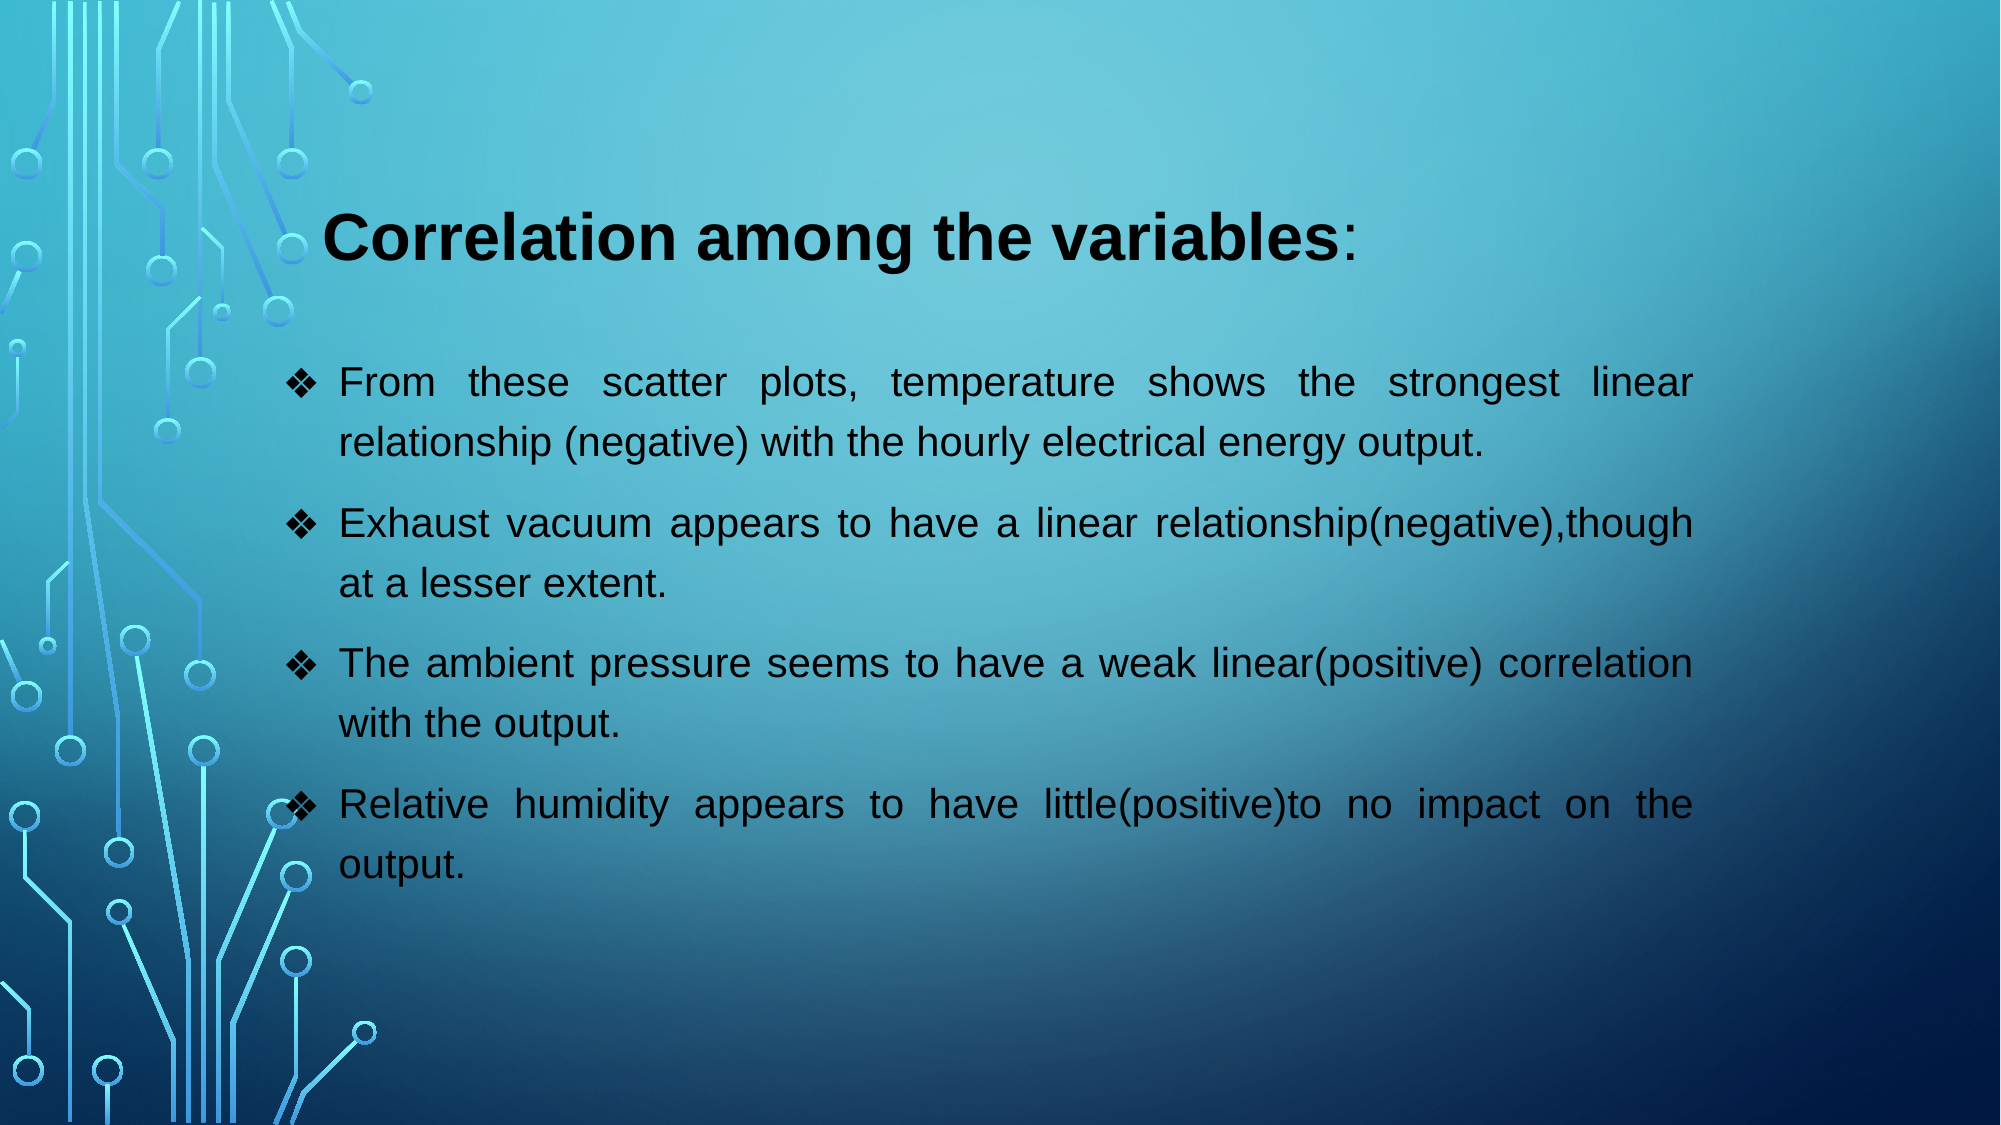

# Correlation among the variables:
From these scatter plots, temperature shows the strongest linear relationship (negative) with the hourly electrical energy output.
Exhaust vacuum appears to have a linear relationship(negative),though at a lesser extent.
The ambient pressure seems to have a weak linear(positive) correlation with the output.
Relative humidity appears to have little(positive)to no impact on the output.